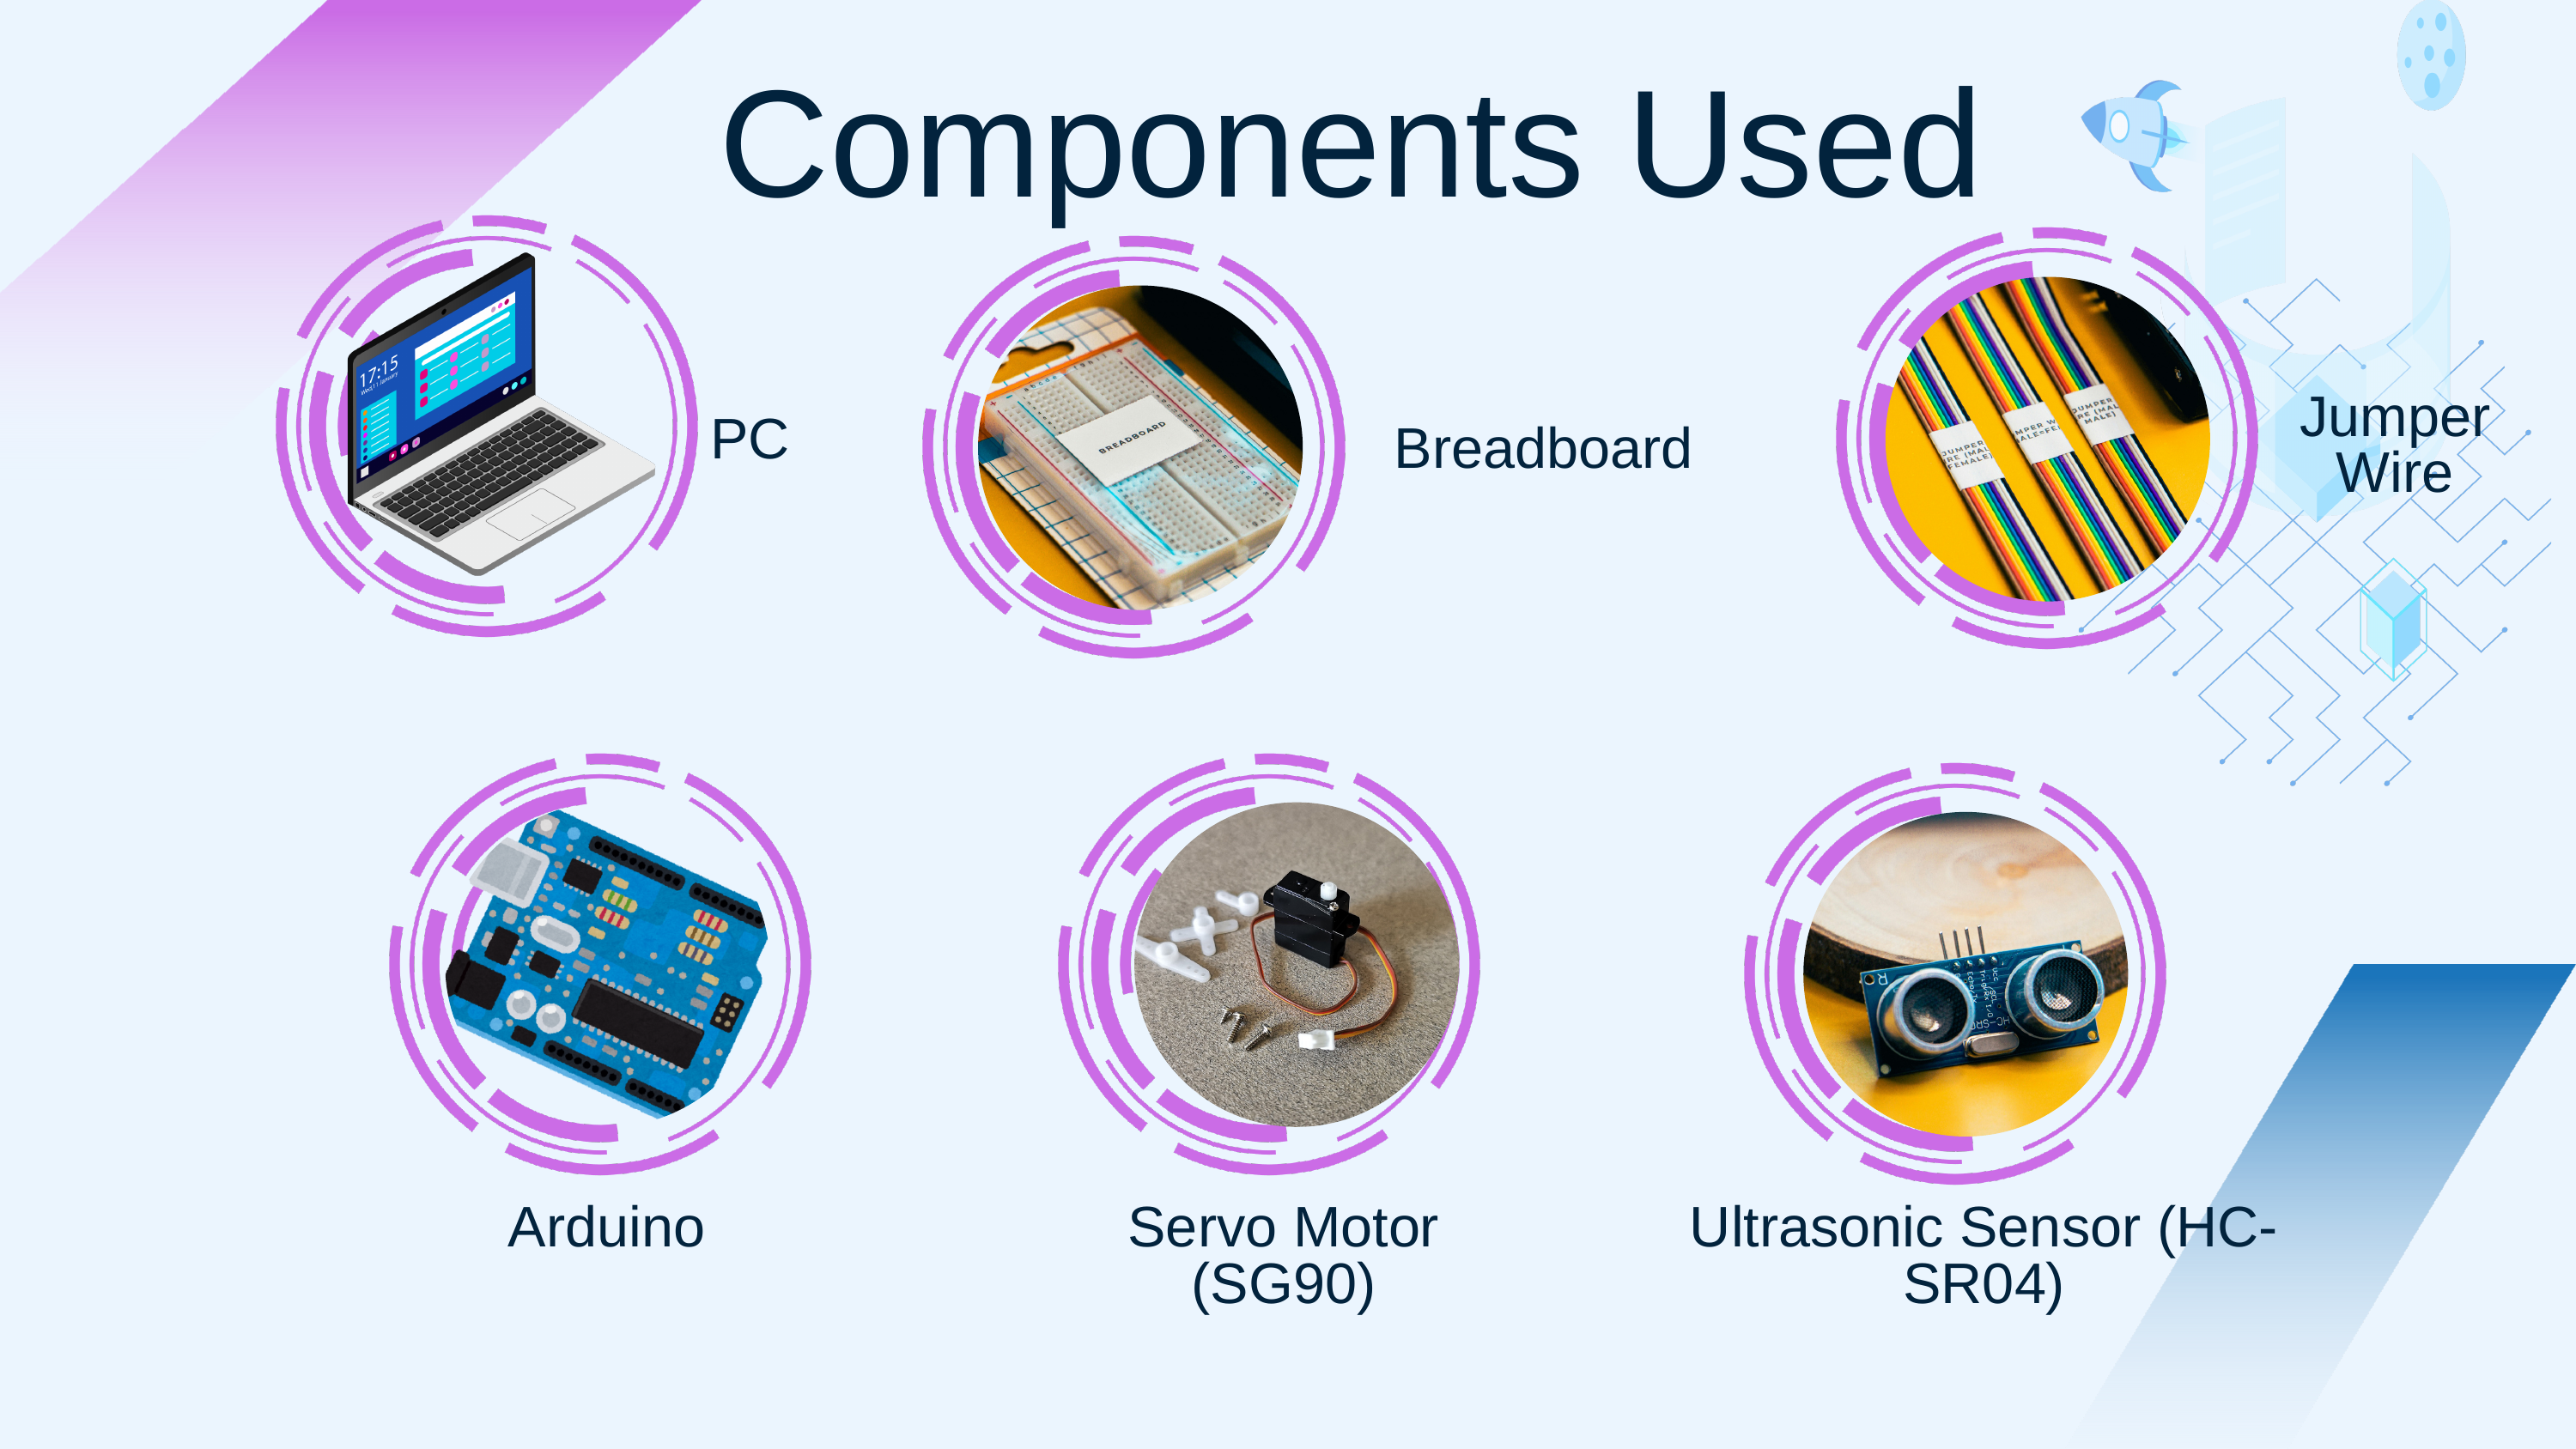

Components Used

Jumper Wire
PC
Breadboard

Arduino
Servo Motor (SG90)
Ultrasonic Sensor (HC-SR04)